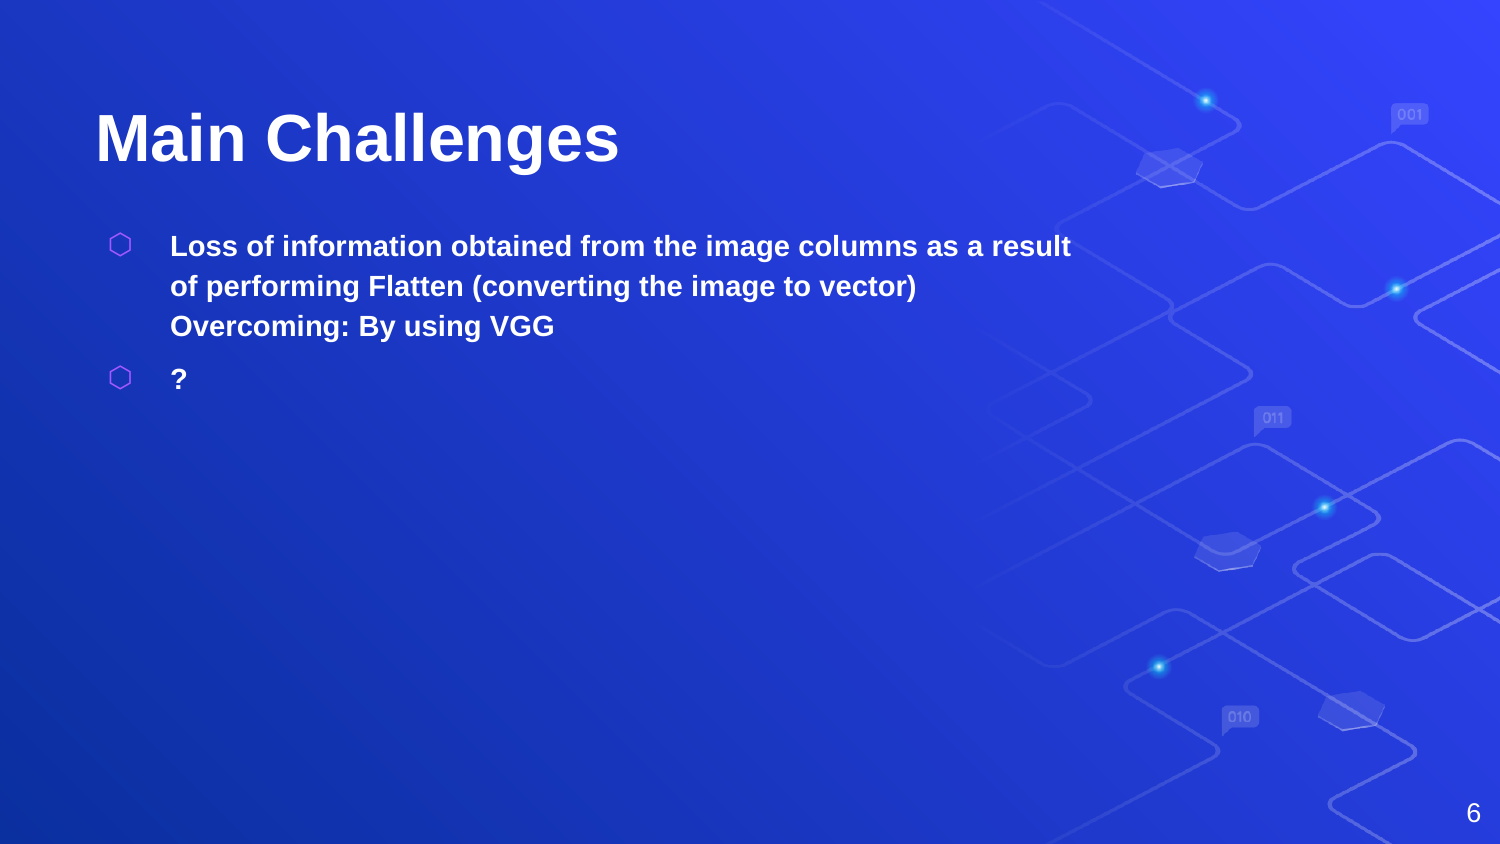

# Main Challenges
Loss of information obtained from the image columns as a result of performing Flatten (converting the image to vector) Overcoming: By using VGG
?
6